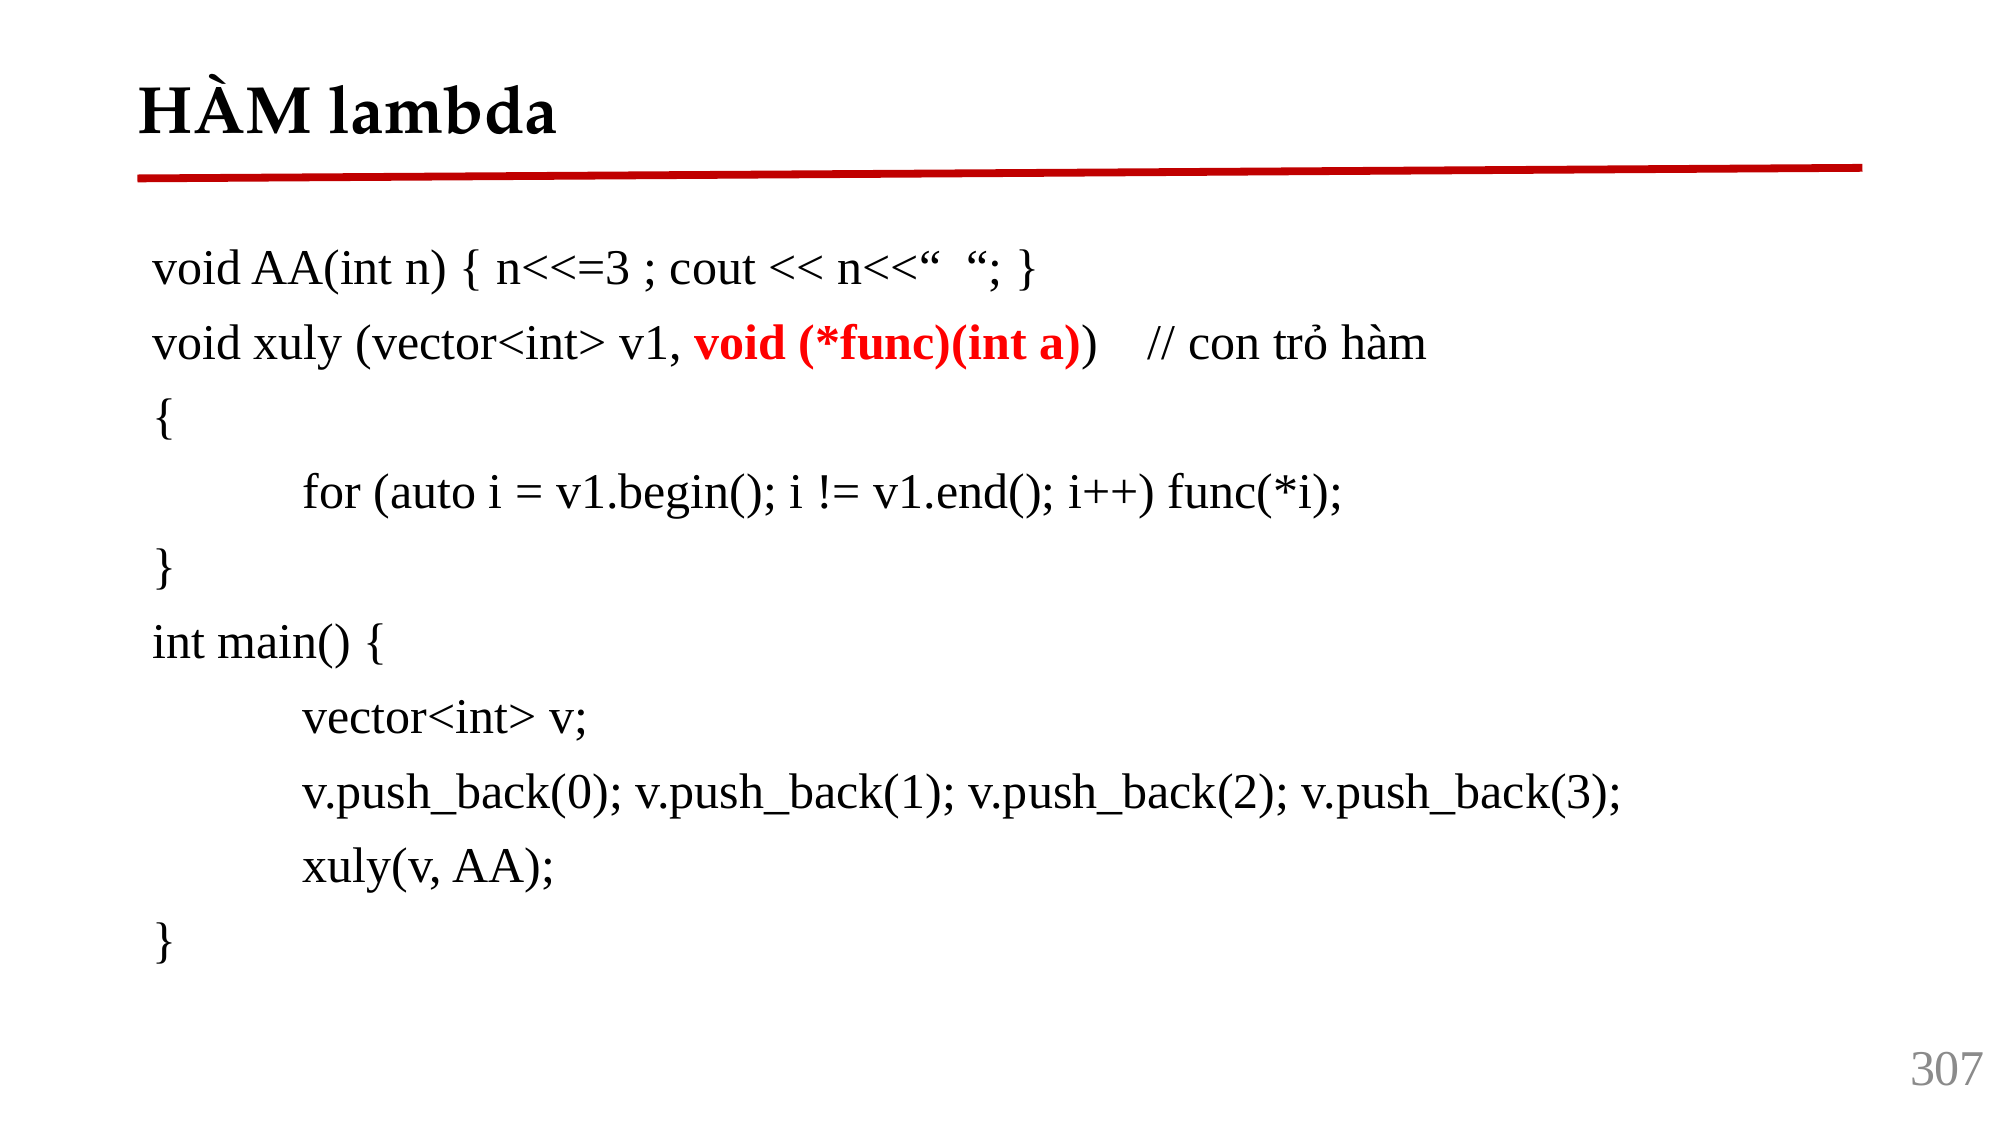

# HÀM lambda
void AA(int n) { n<<=3 ; cout << n<<“  “; }
void xuly (vector<int> v1, void (*func)(int a))    // con trỏ hàm
{
	for (auto i = v1.begin(); i != v1.end(); i++) func(*i);
}
int main() {
	vector<int> v;
	v.push_back(0); v.push_back(1); v.push_back(2); v.push_back(3);
	xuly(v, AA);
}

307